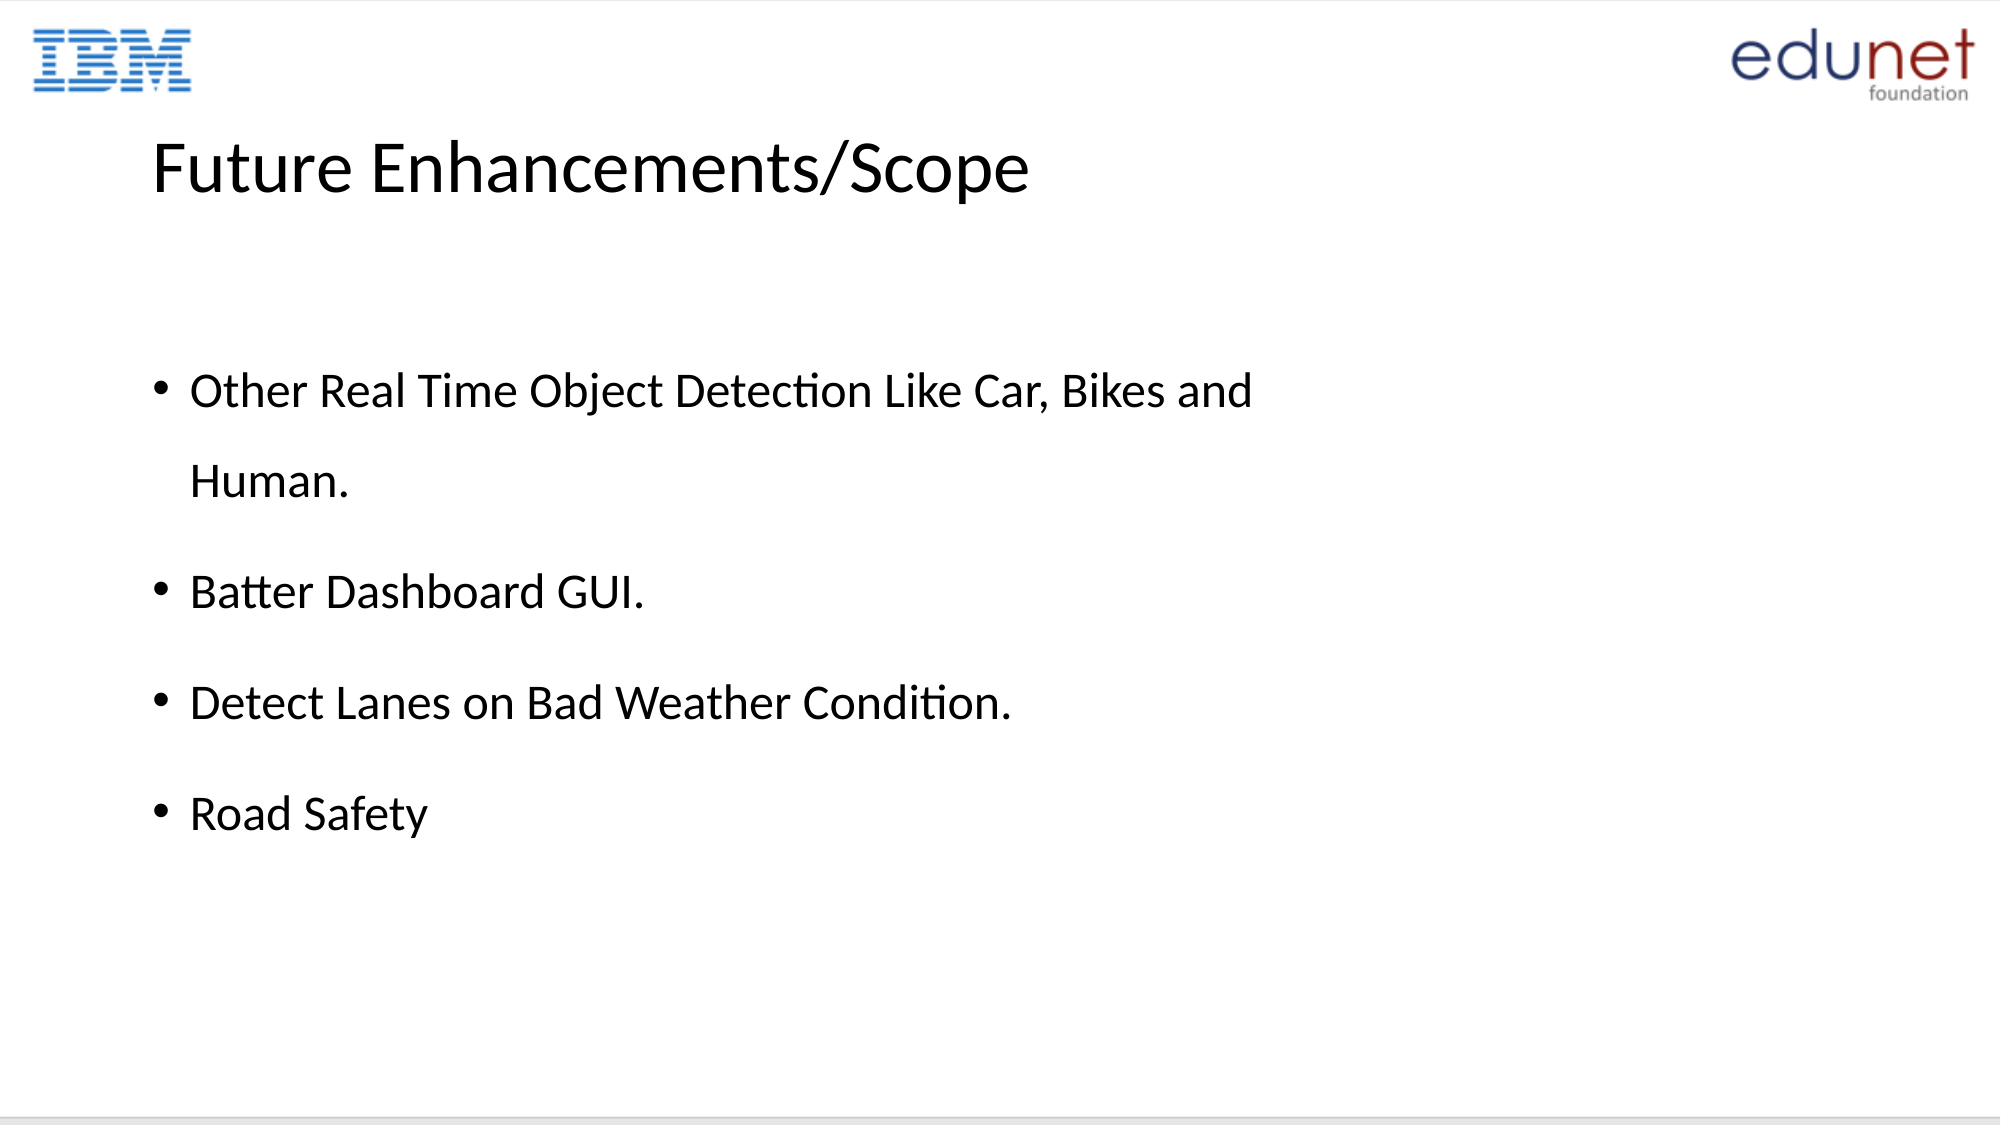

# Future Enhancements/Scope

Other Real Time Object Detection Like Car, Bikes and Human.
Batter Dashboard GUI.
Detect Lanes on Bad Weather Condition.
Road Safety